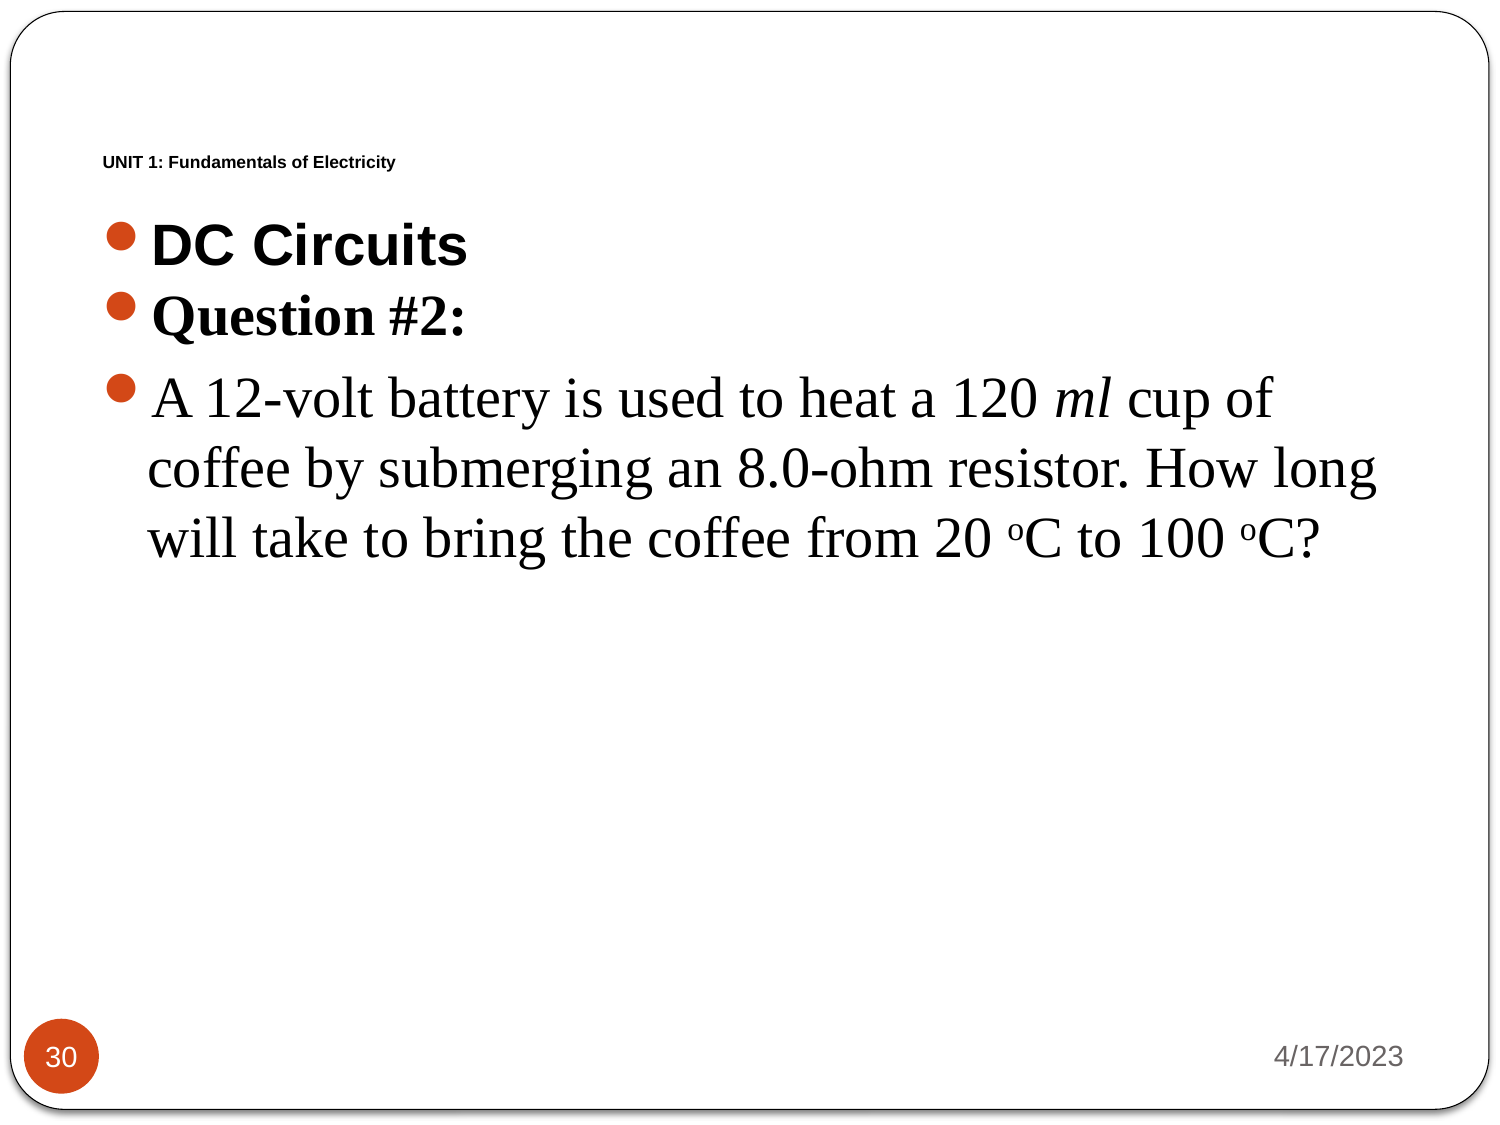

# UNIT 1: Fundamentals of Electricity
DC Circuits
Question #2:
A 12-volt battery is used to heat a 120 ml cup of coffee by submerging an 8.0-ohm resistor. How long will take to bring the coffee from 20 oC to 100 oC?

4/17/2023
30